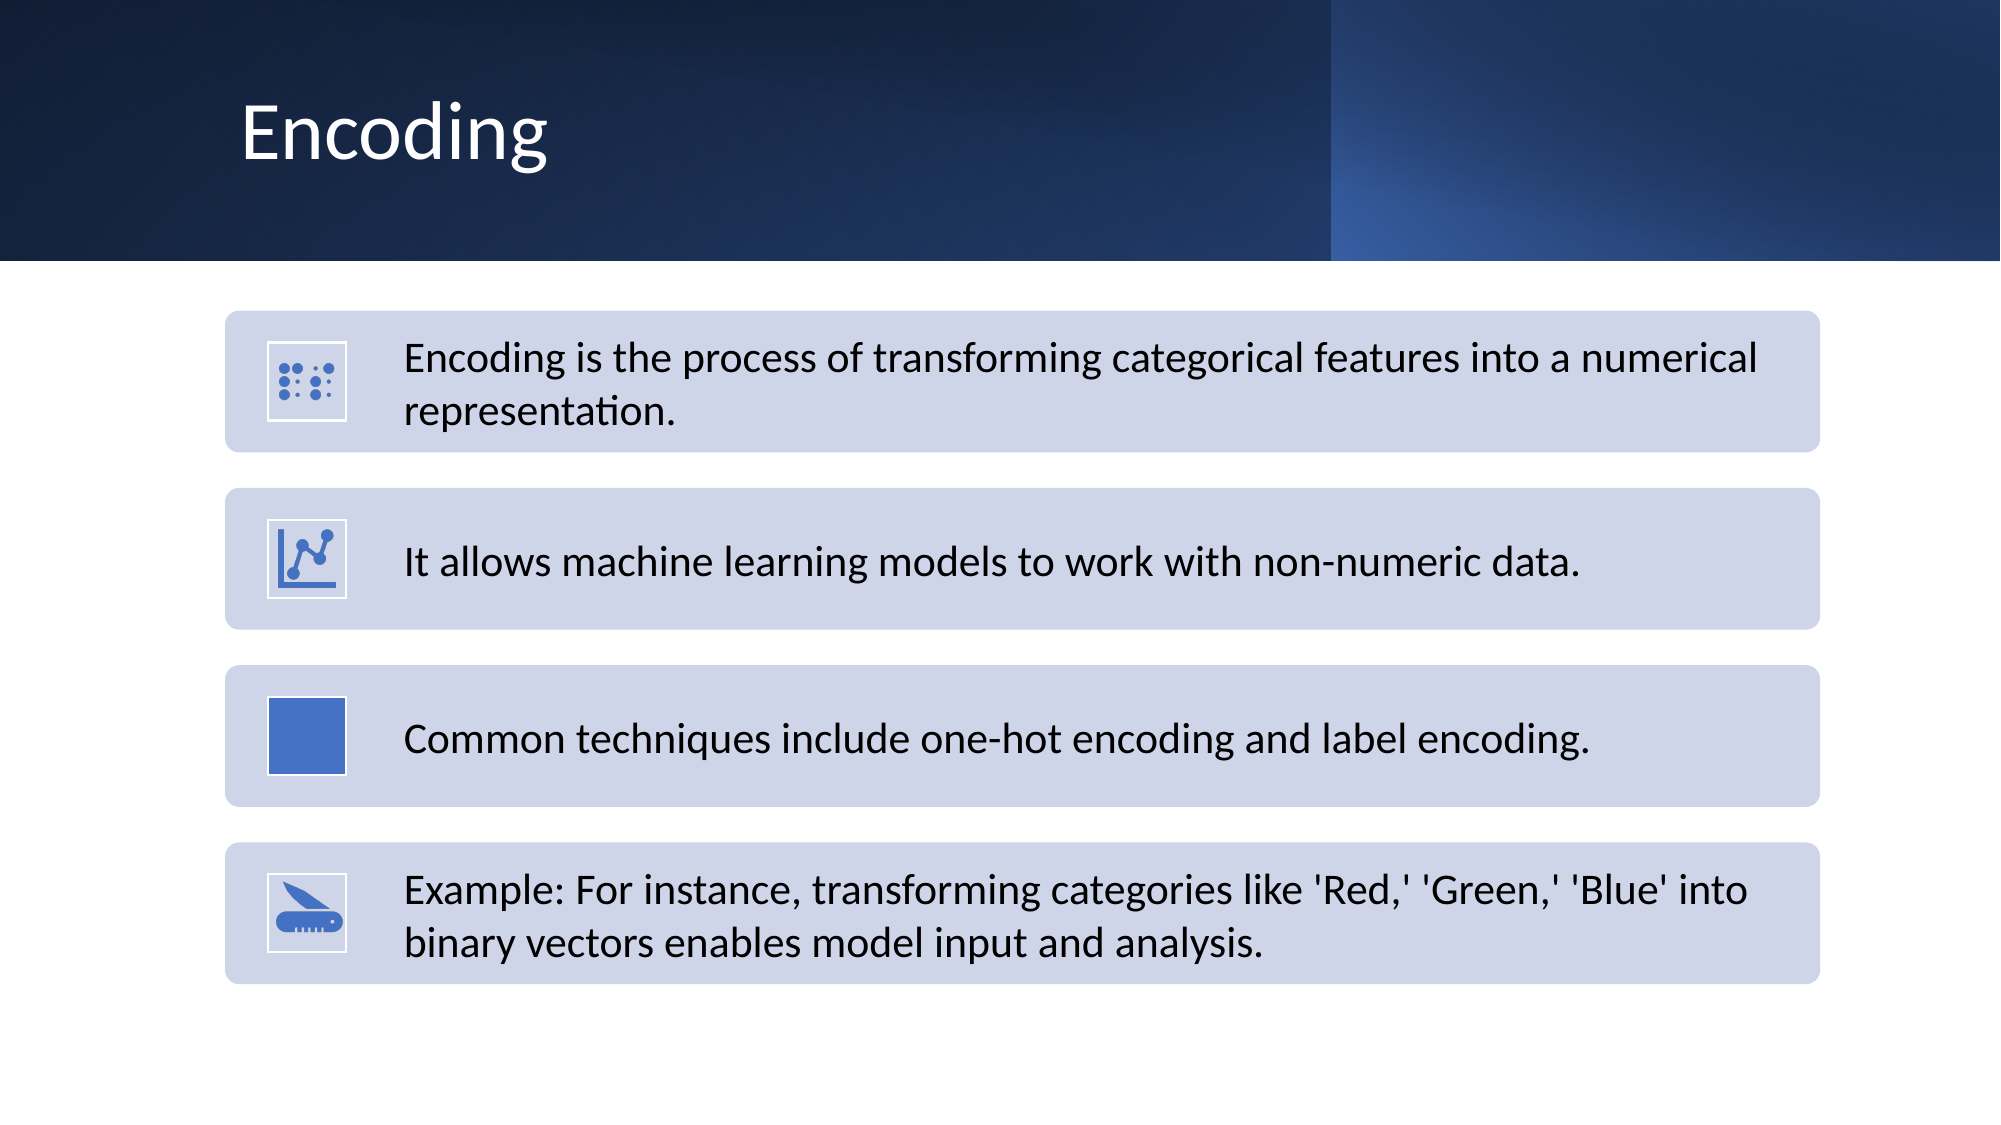

# Encoding
Encoding is the process of transforming categorical features into a numerical representation.
It allows machine learning models to work with non-numeric data.
Common techniques include one-hot encoding and label encoding.
Example: For instance, transforming categories like 'Red,' 'Green,' 'Blue' into binary vectors enables model input and analysis.
Feature Engineering
37